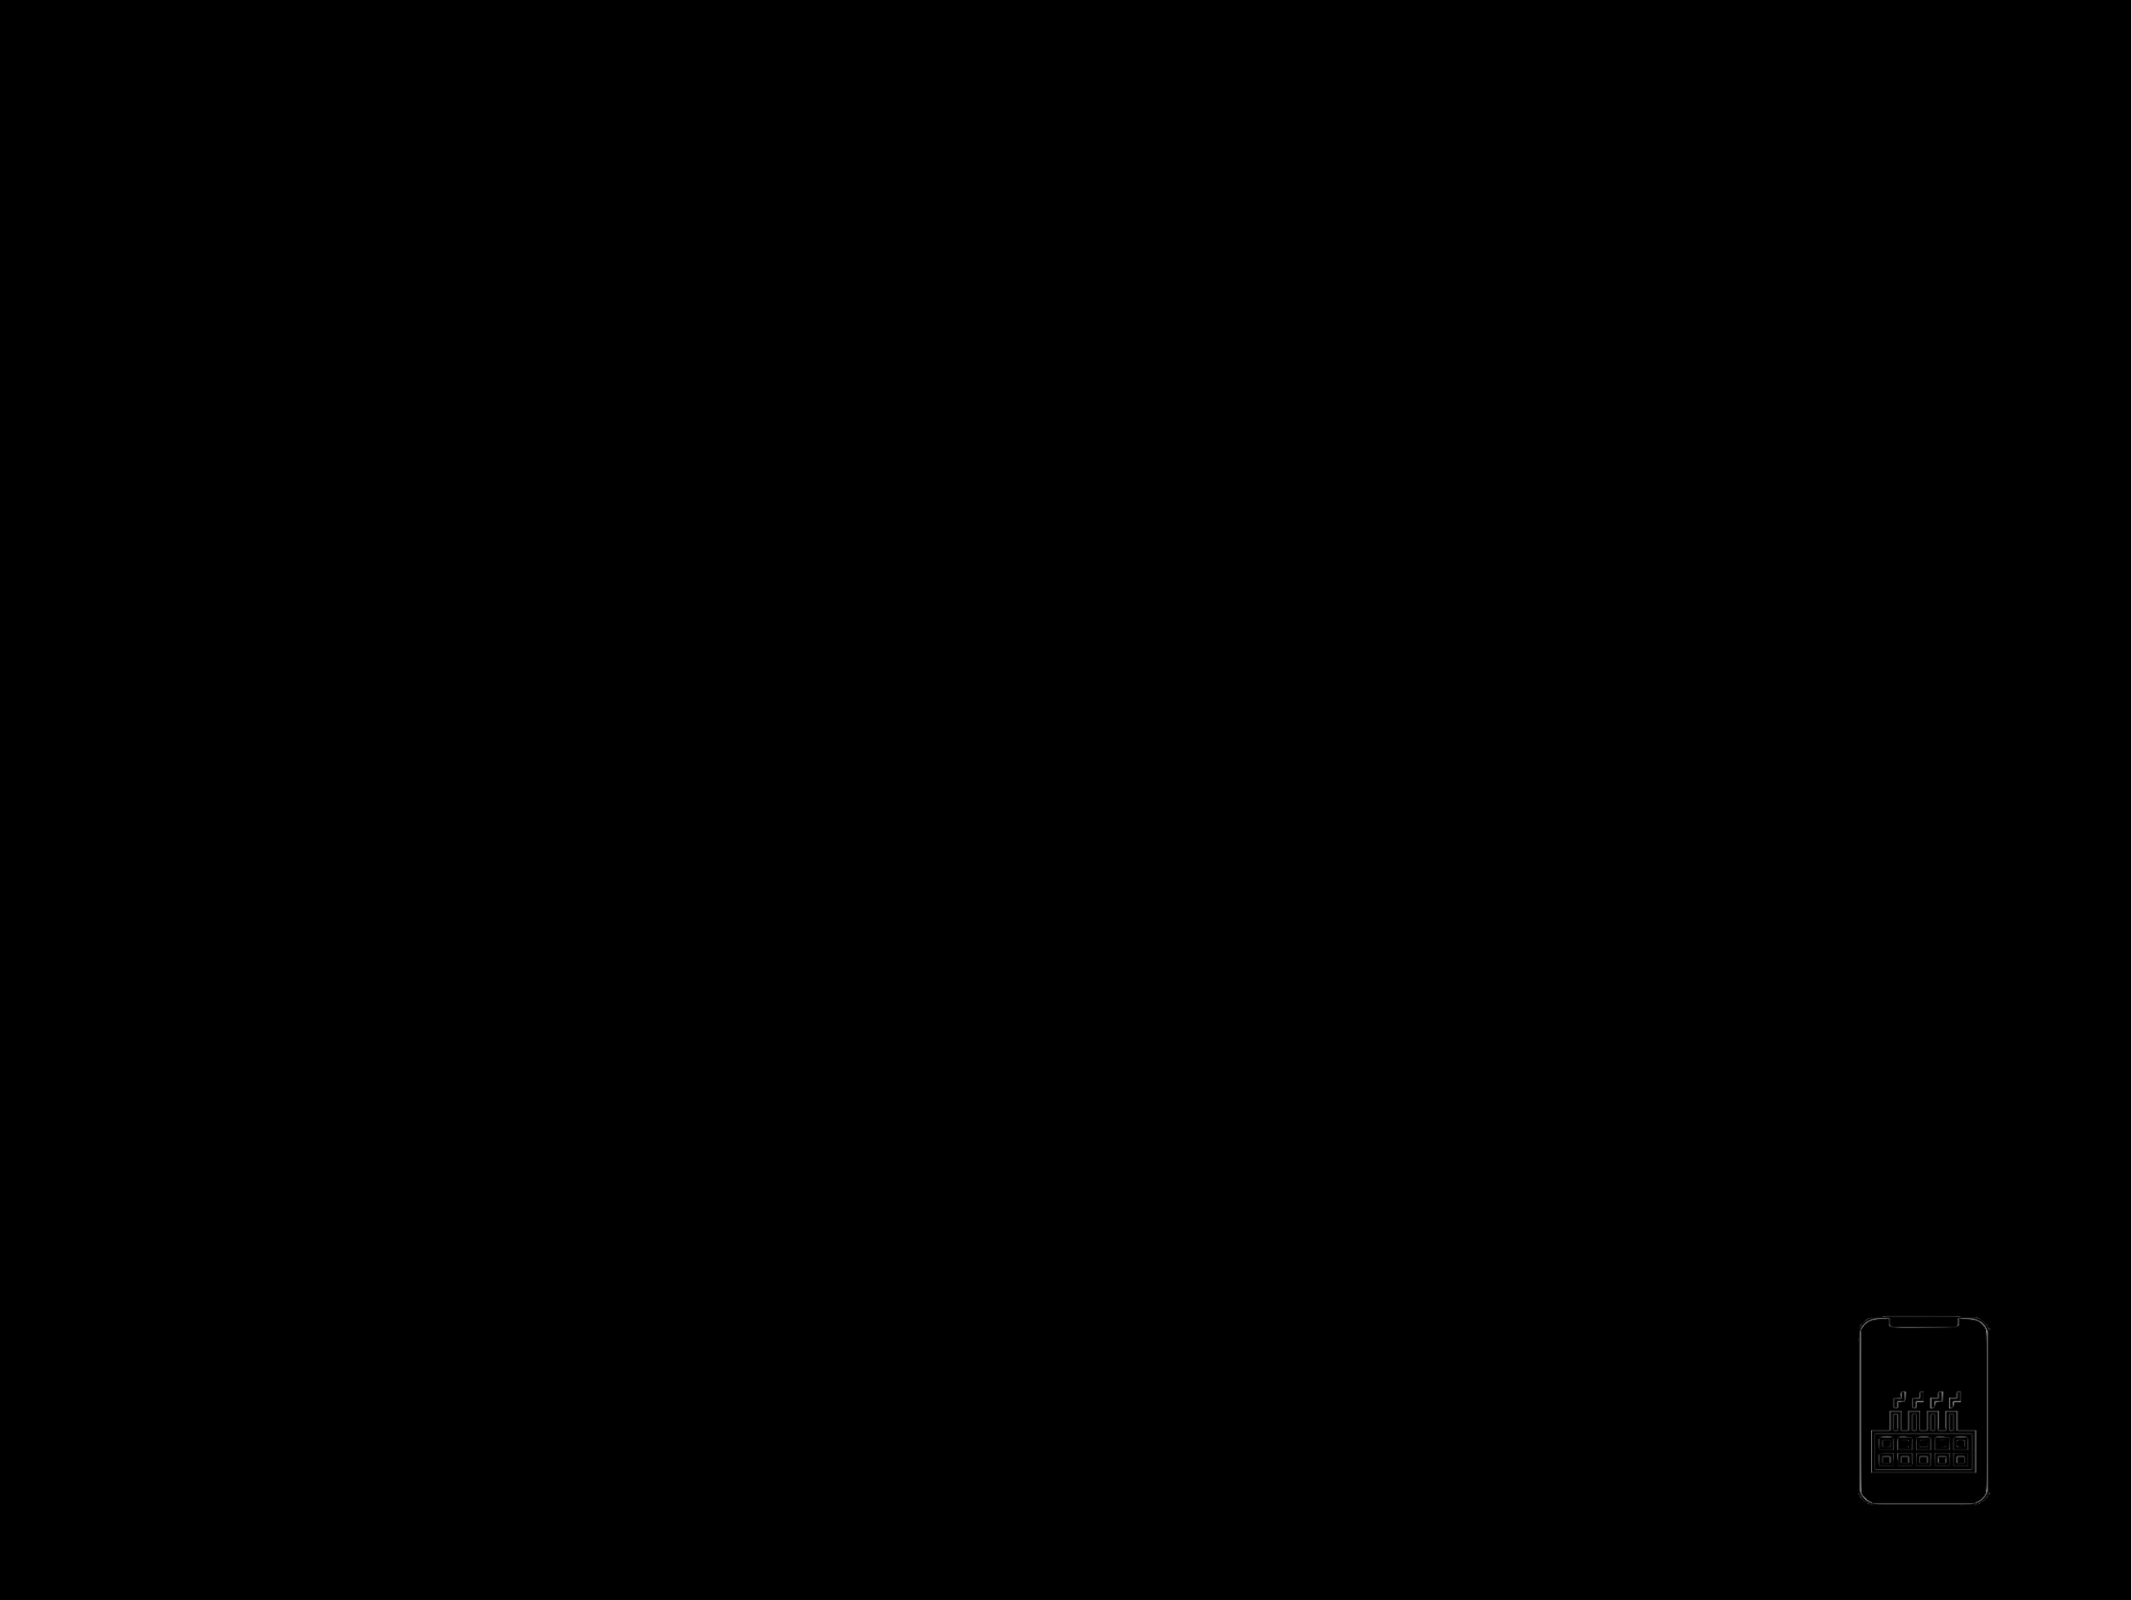

Electronic - O(s)
Physical - O(1)
Types
O(N), O(N2), O(2N)

AppMillers
www.appmillers.com